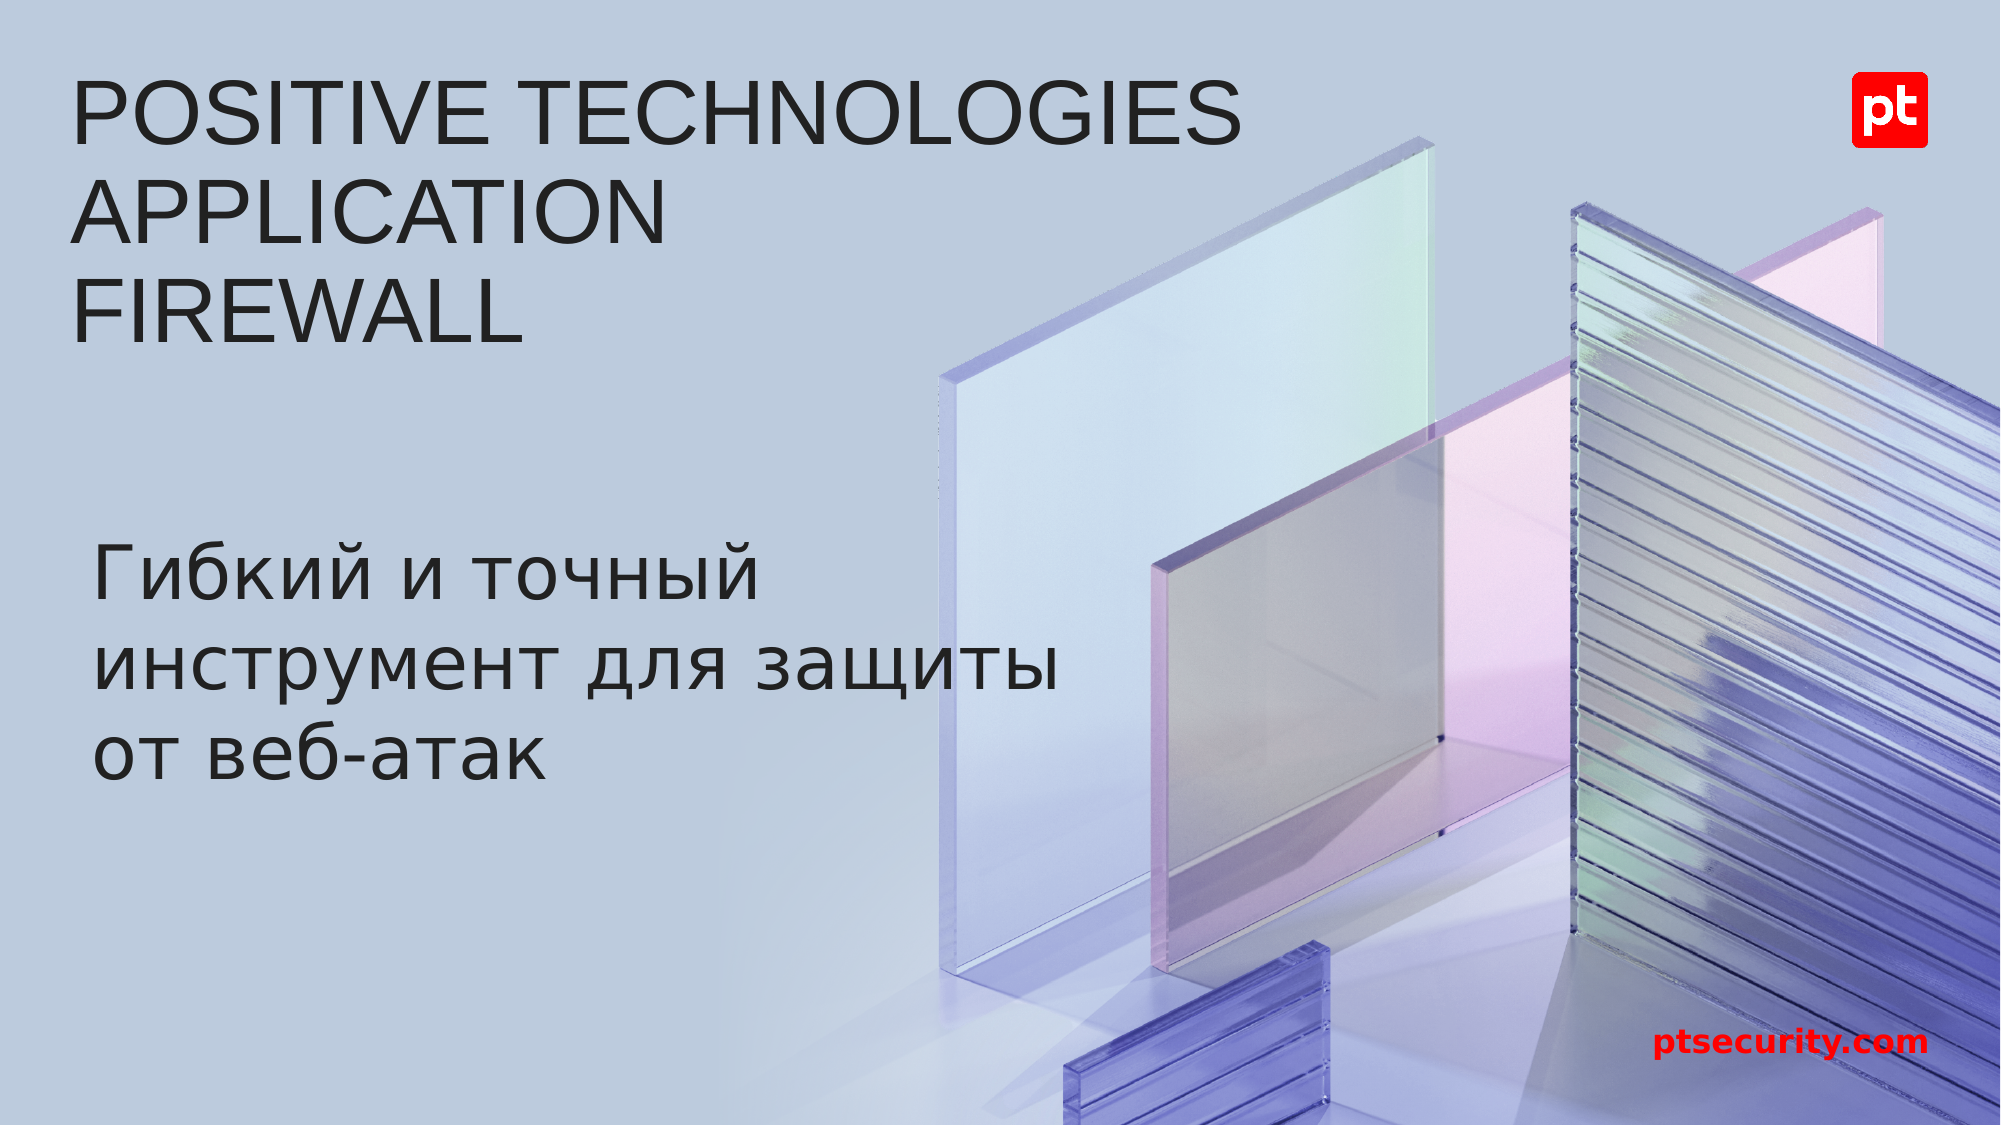

# POSITIVE TECHNOLOGIES APPLICATION FIREWALL
Гибкий и точный инструмент для защиты от веб-атак